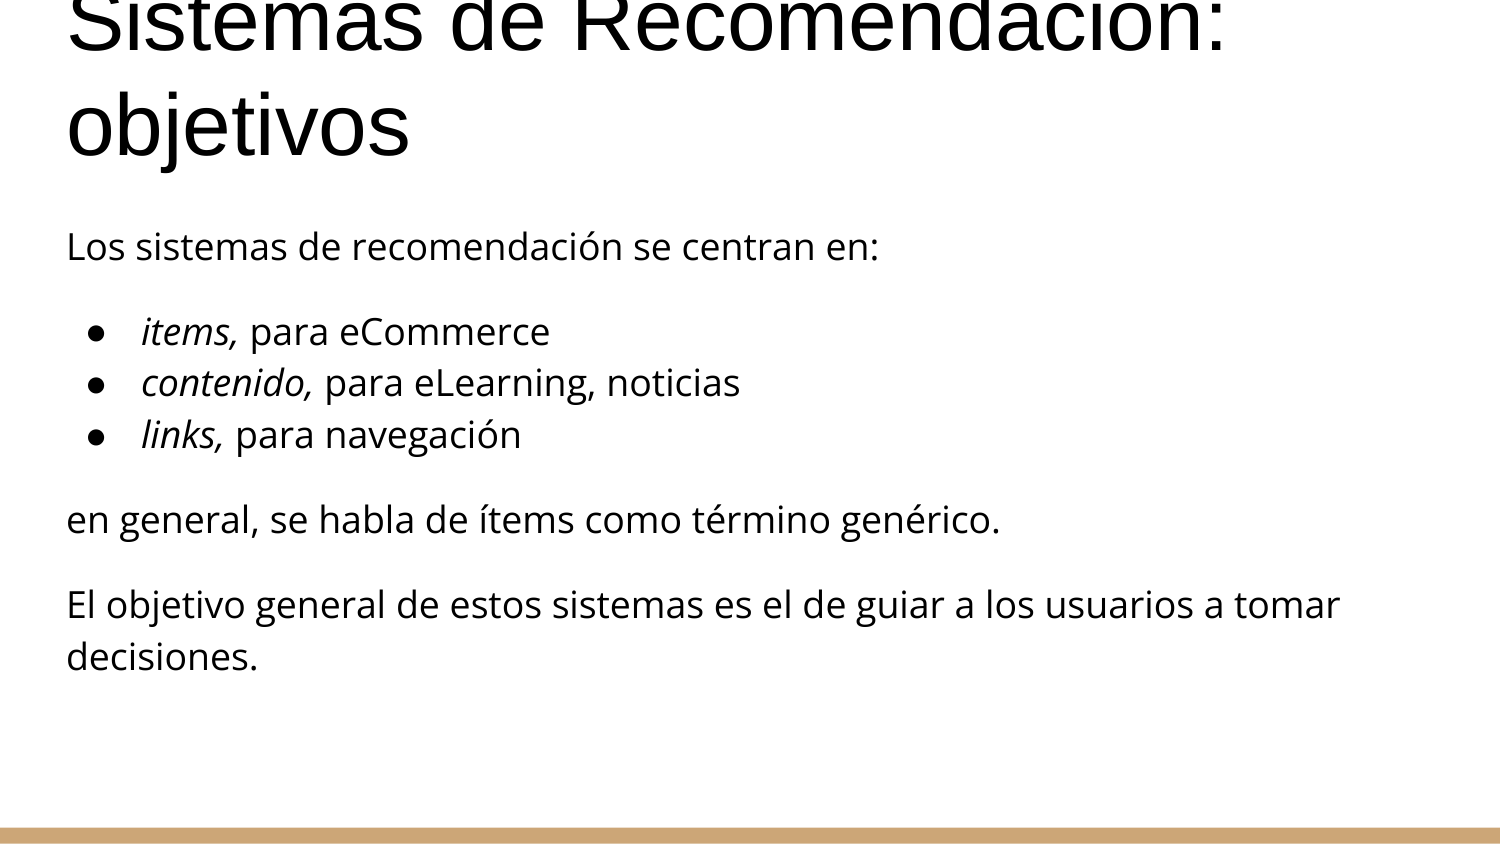

# Sistemas de Recomendación: objetivos
Los sistemas de recomendación se centran en:
items, para eCommerce
contenido, para eLearning, noticias
links, para navegación
en general, se habla de ítems como término genérico.
El objetivo general de estos sistemas es el de guiar a los usuarios a tomar decisiones.